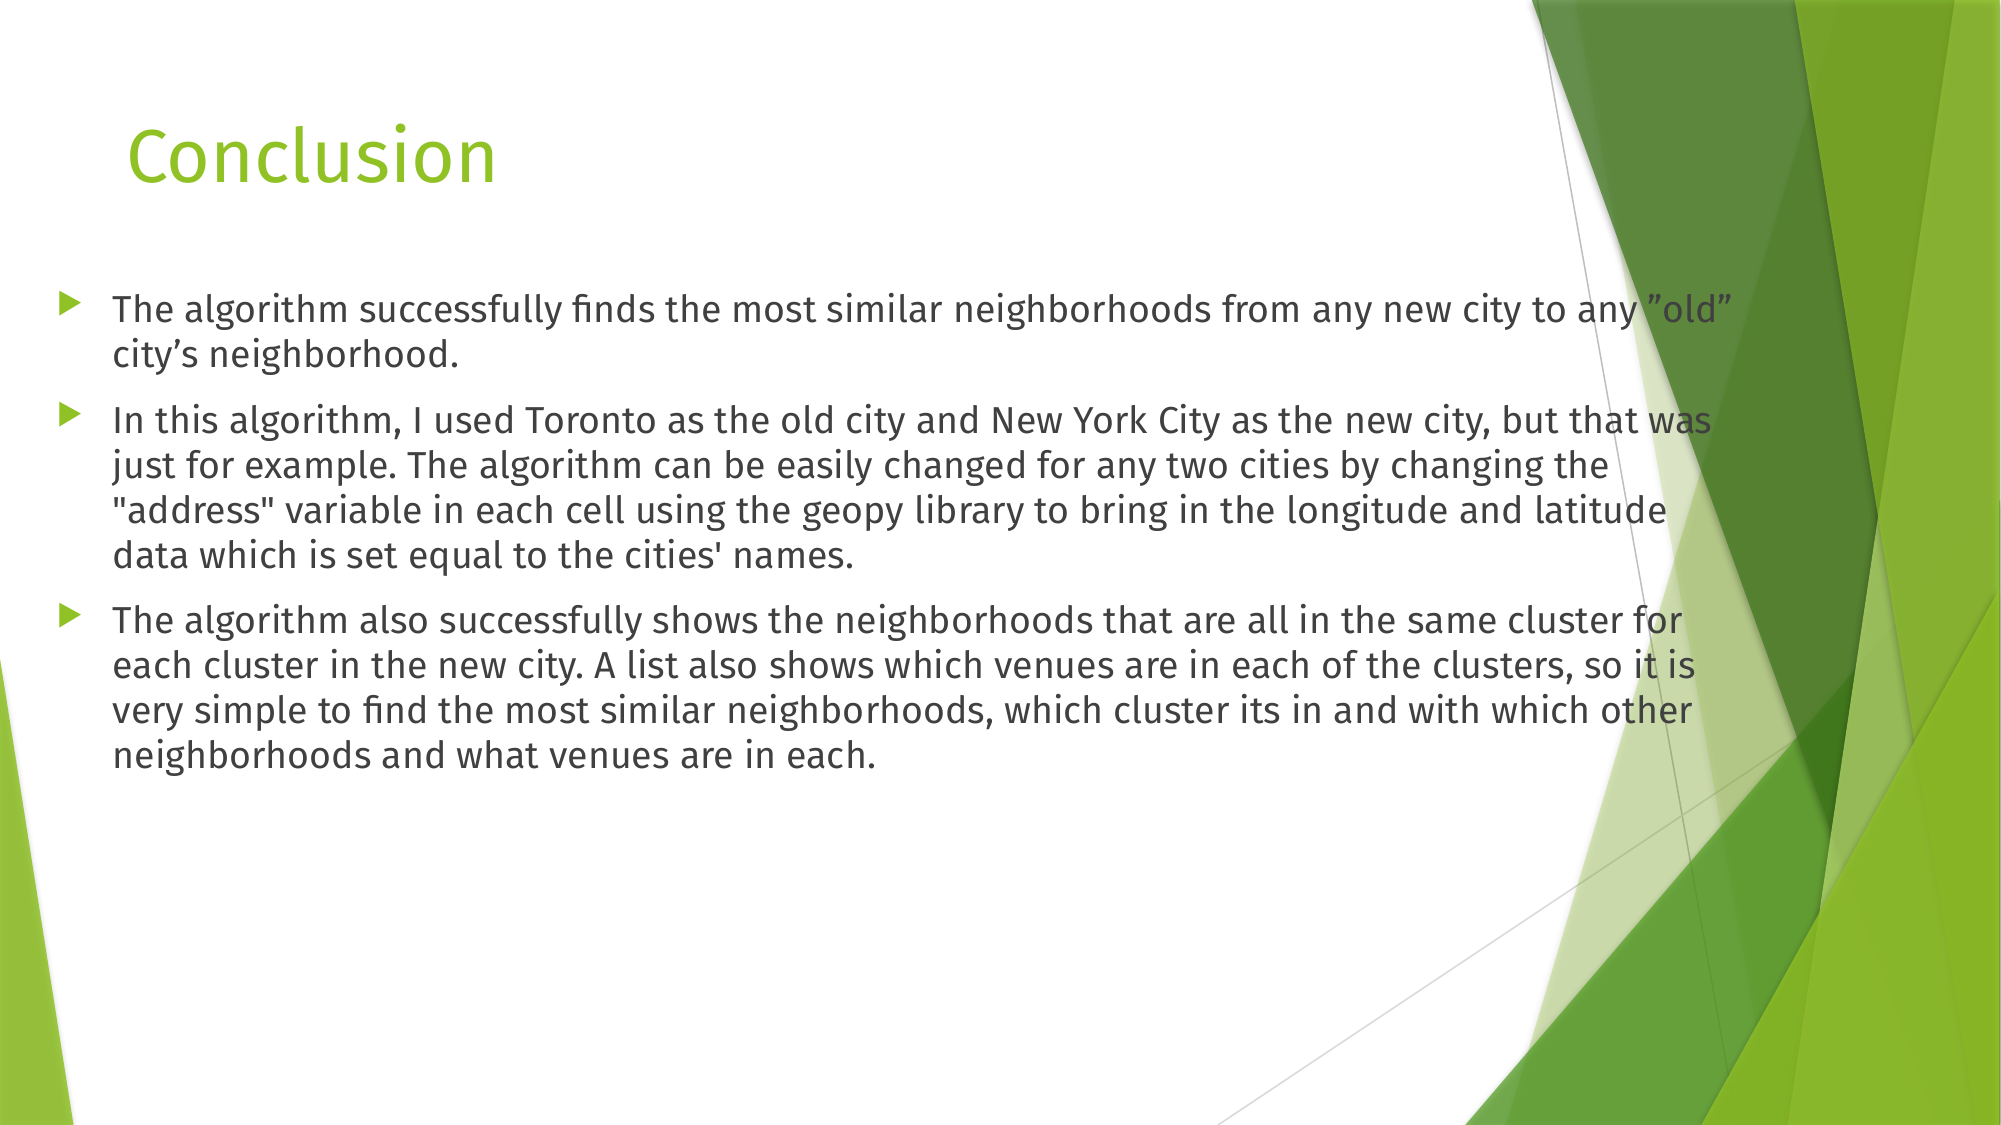

# Conclusion
The algorithm successfully finds the most similar neighborhoods from any new city to any ”old” city’s neighborhood.
In this algorithm, I used Toronto as the old city and New York City as the new city, but that was just for example. The algorithm can be easily changed for any two cities by changing the "address" variable in each cell using the geopy library to bring in the longitude and latitude data which is set equal to the cities' names.
The algorithm also successfully shows the neighborhoods that are all in the same cluster for each cluster in the new city. A list also shows which venues are in each of the clusters, so it is very simple to find the most similar neighborhoods, which cluster its in and with which other neighborhoods and what venues are in each.